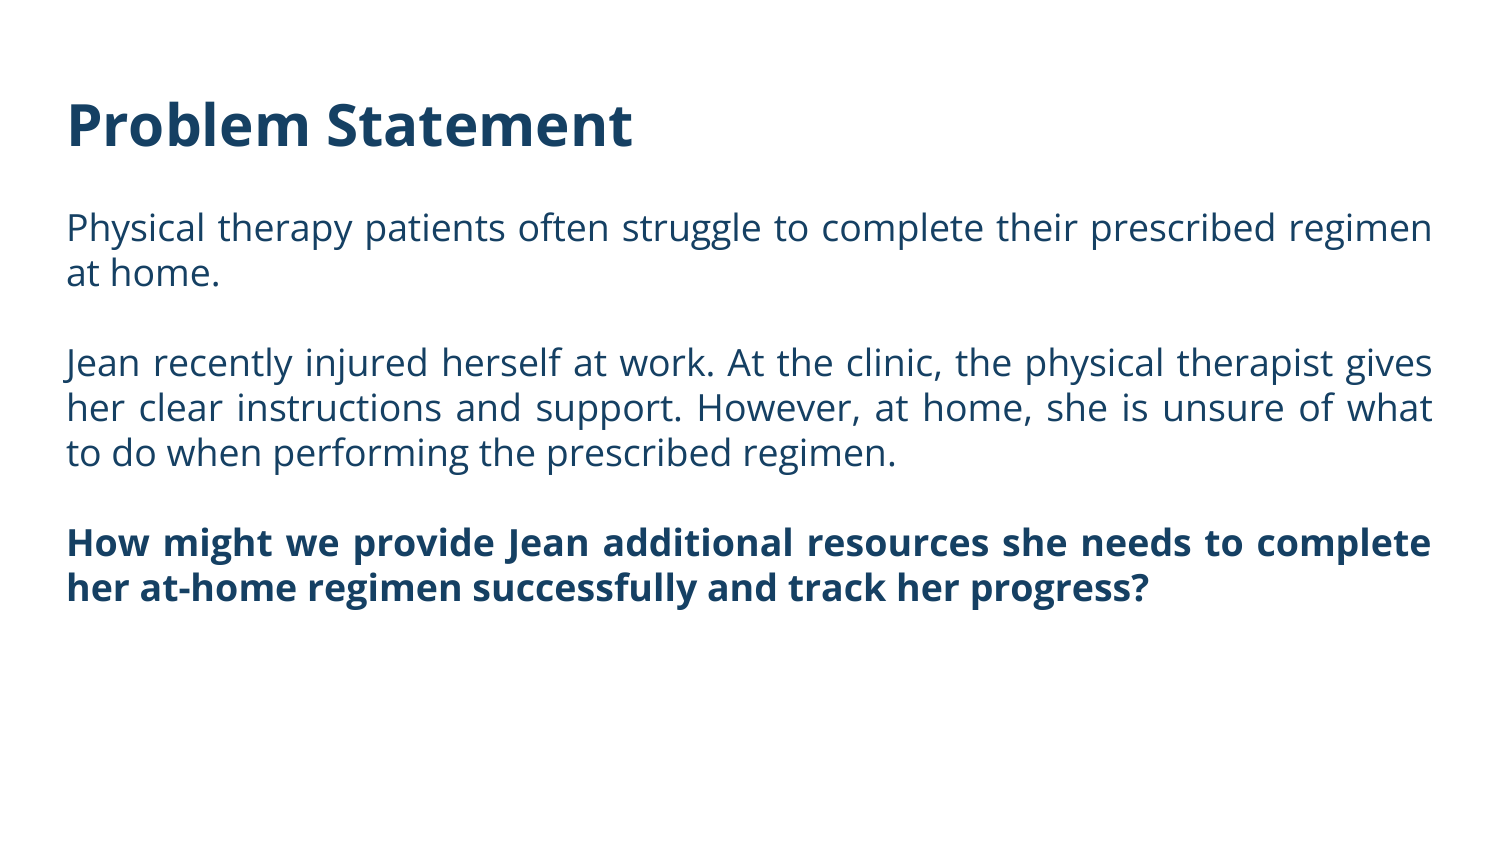

# Problem Statement
Physical therapy patients often struggle to complete their prescribed regimen at home.

Jean recently injured herself at work. At the clinic, the physical therapist gives her clear instructions and support. However, at home, she is unsure of what to do when performing the prescribed regimen.

How might we provide Jean additional resources she needs to complete her at-home regimen successfully and track her progress?